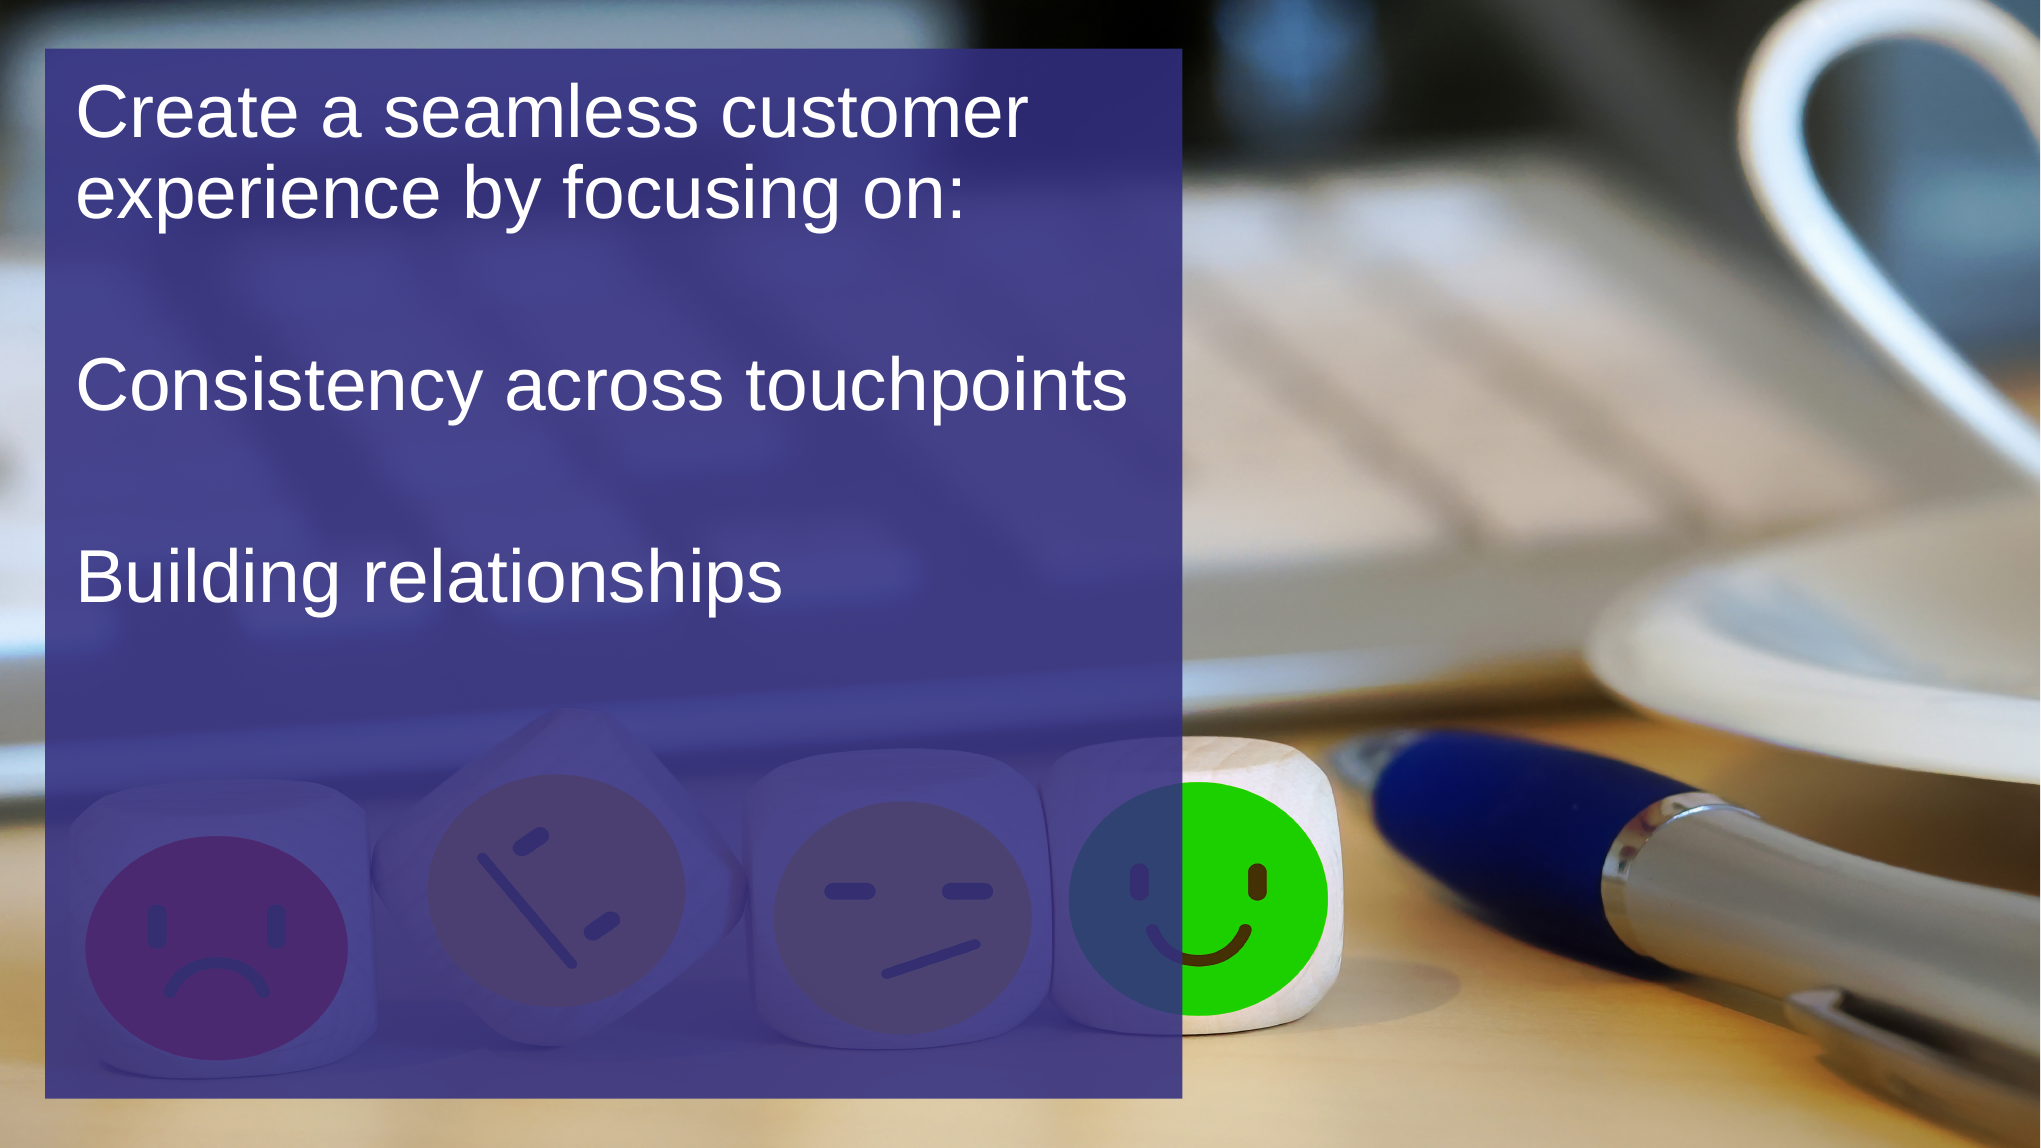

Create a seamless customer experience by focusing on:

Consistency across touchpoints

Building relationships